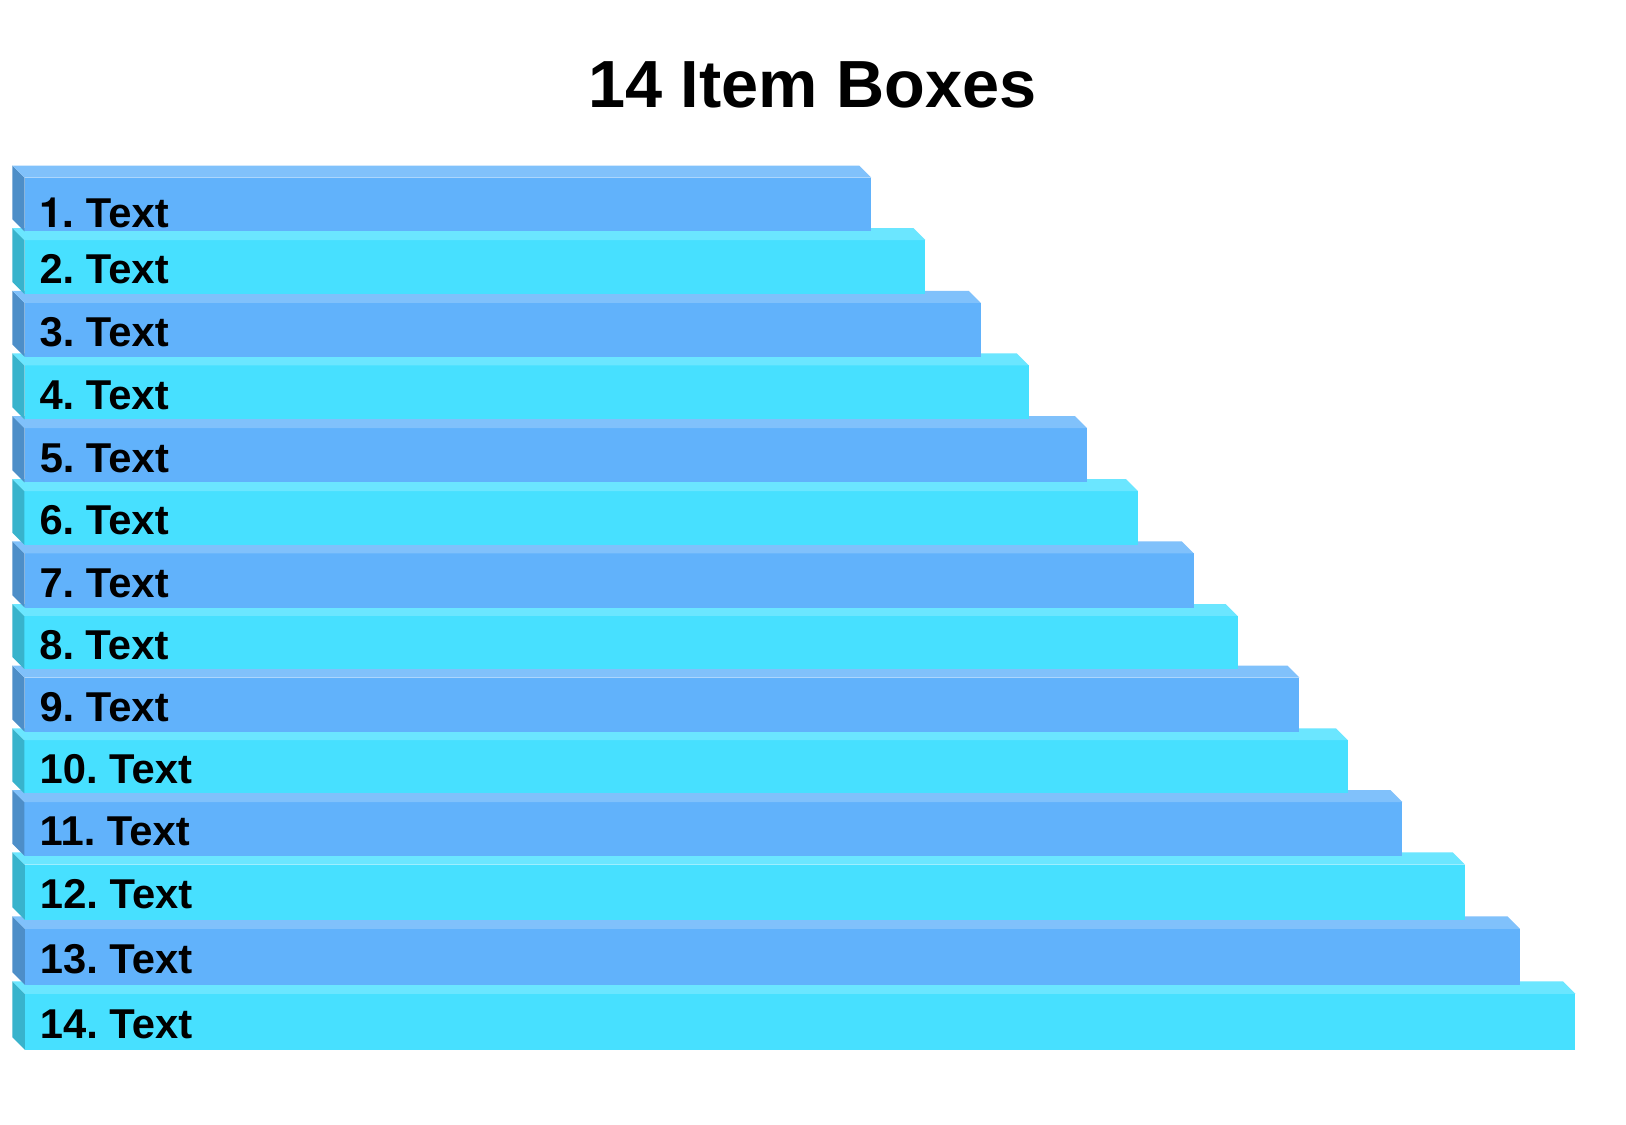

# 14 Item Boxes
1. Text
2. Text
3. Text
4. Text
5. Text
6. Text
7. Text
8. Text
9. Text
10. Text
11. Text
12. Text
13. Text
14. Text